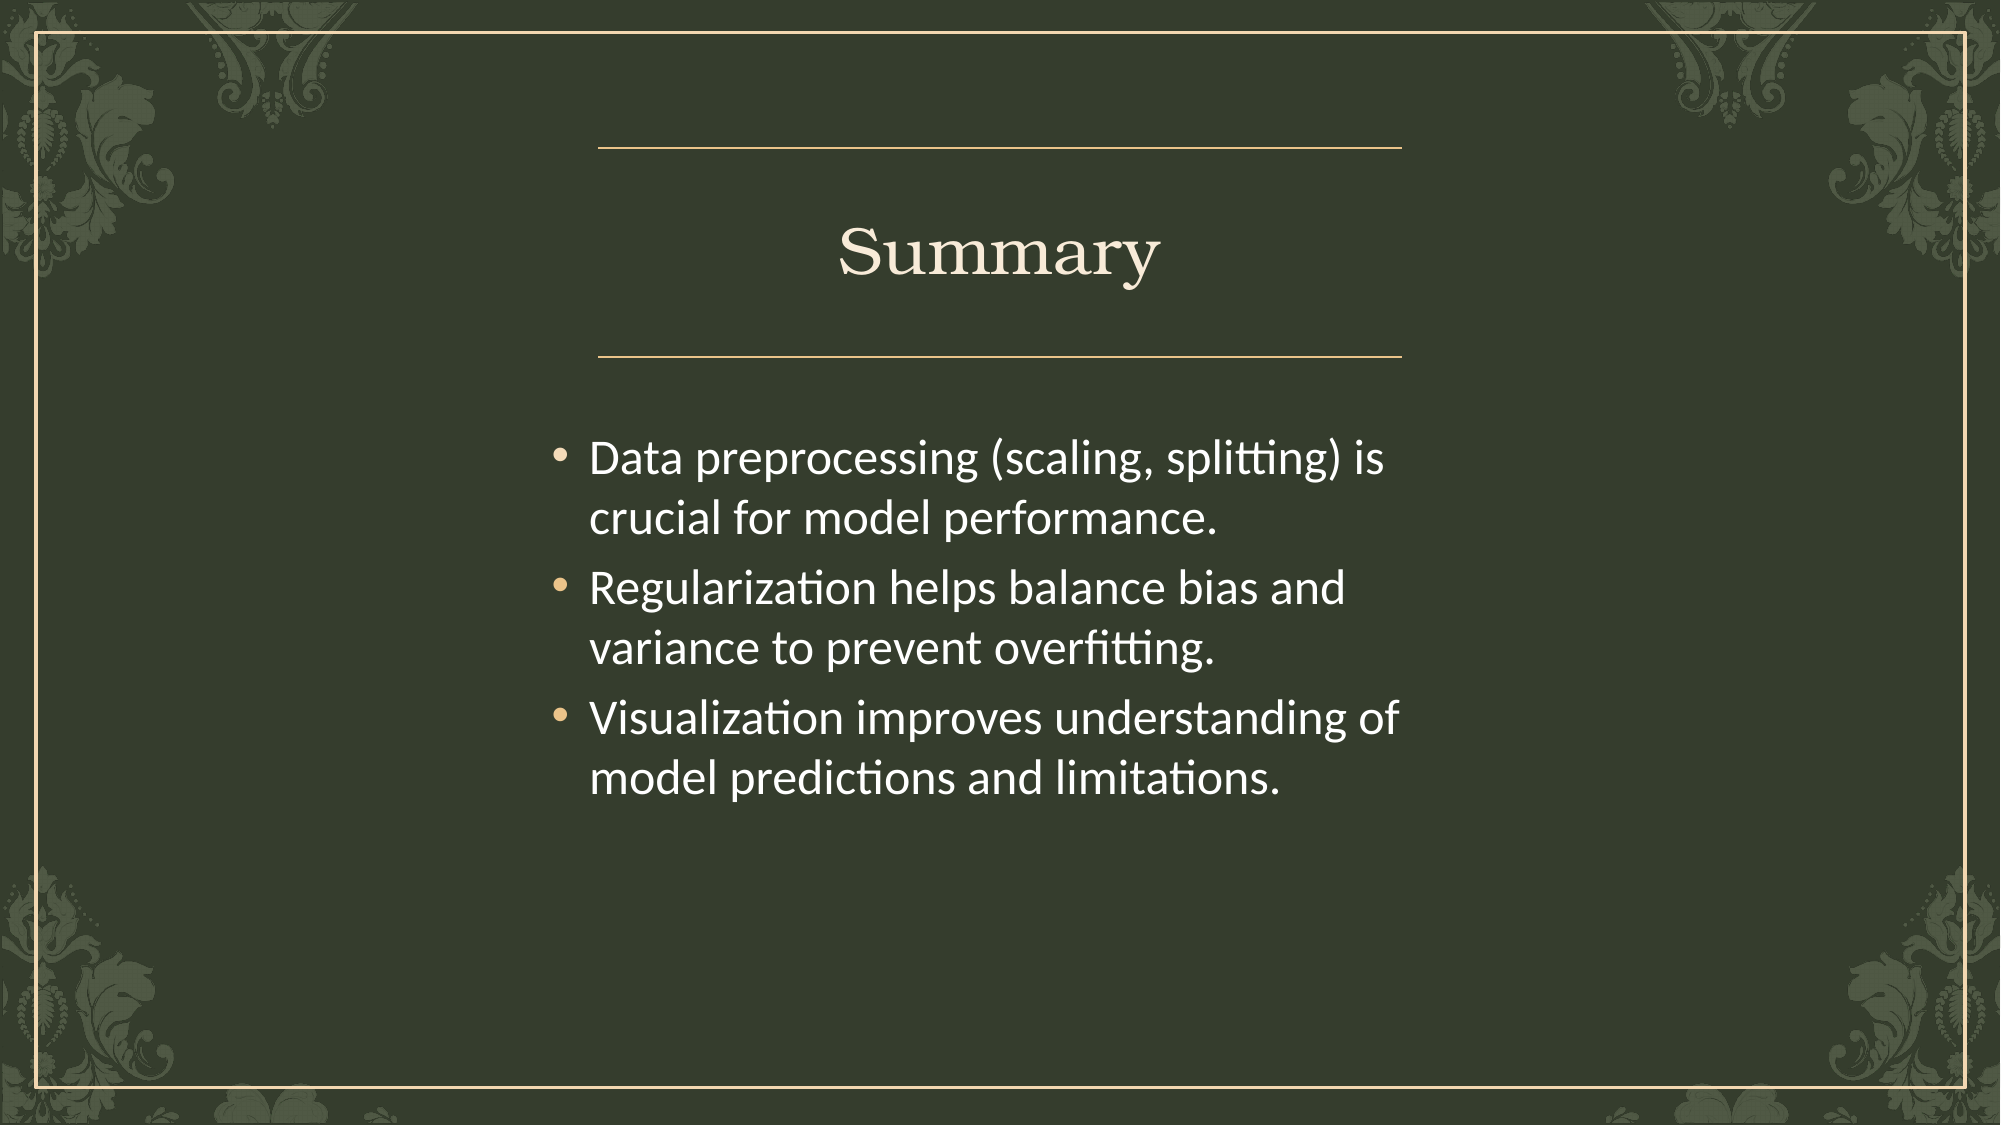

# Summary
Data preprocessing (scaling, splitting) is crucial for model performance.
Regularization helps balance bias and variance to prevent overfitting.
Visualization improves understanding of model predictions and limitations.